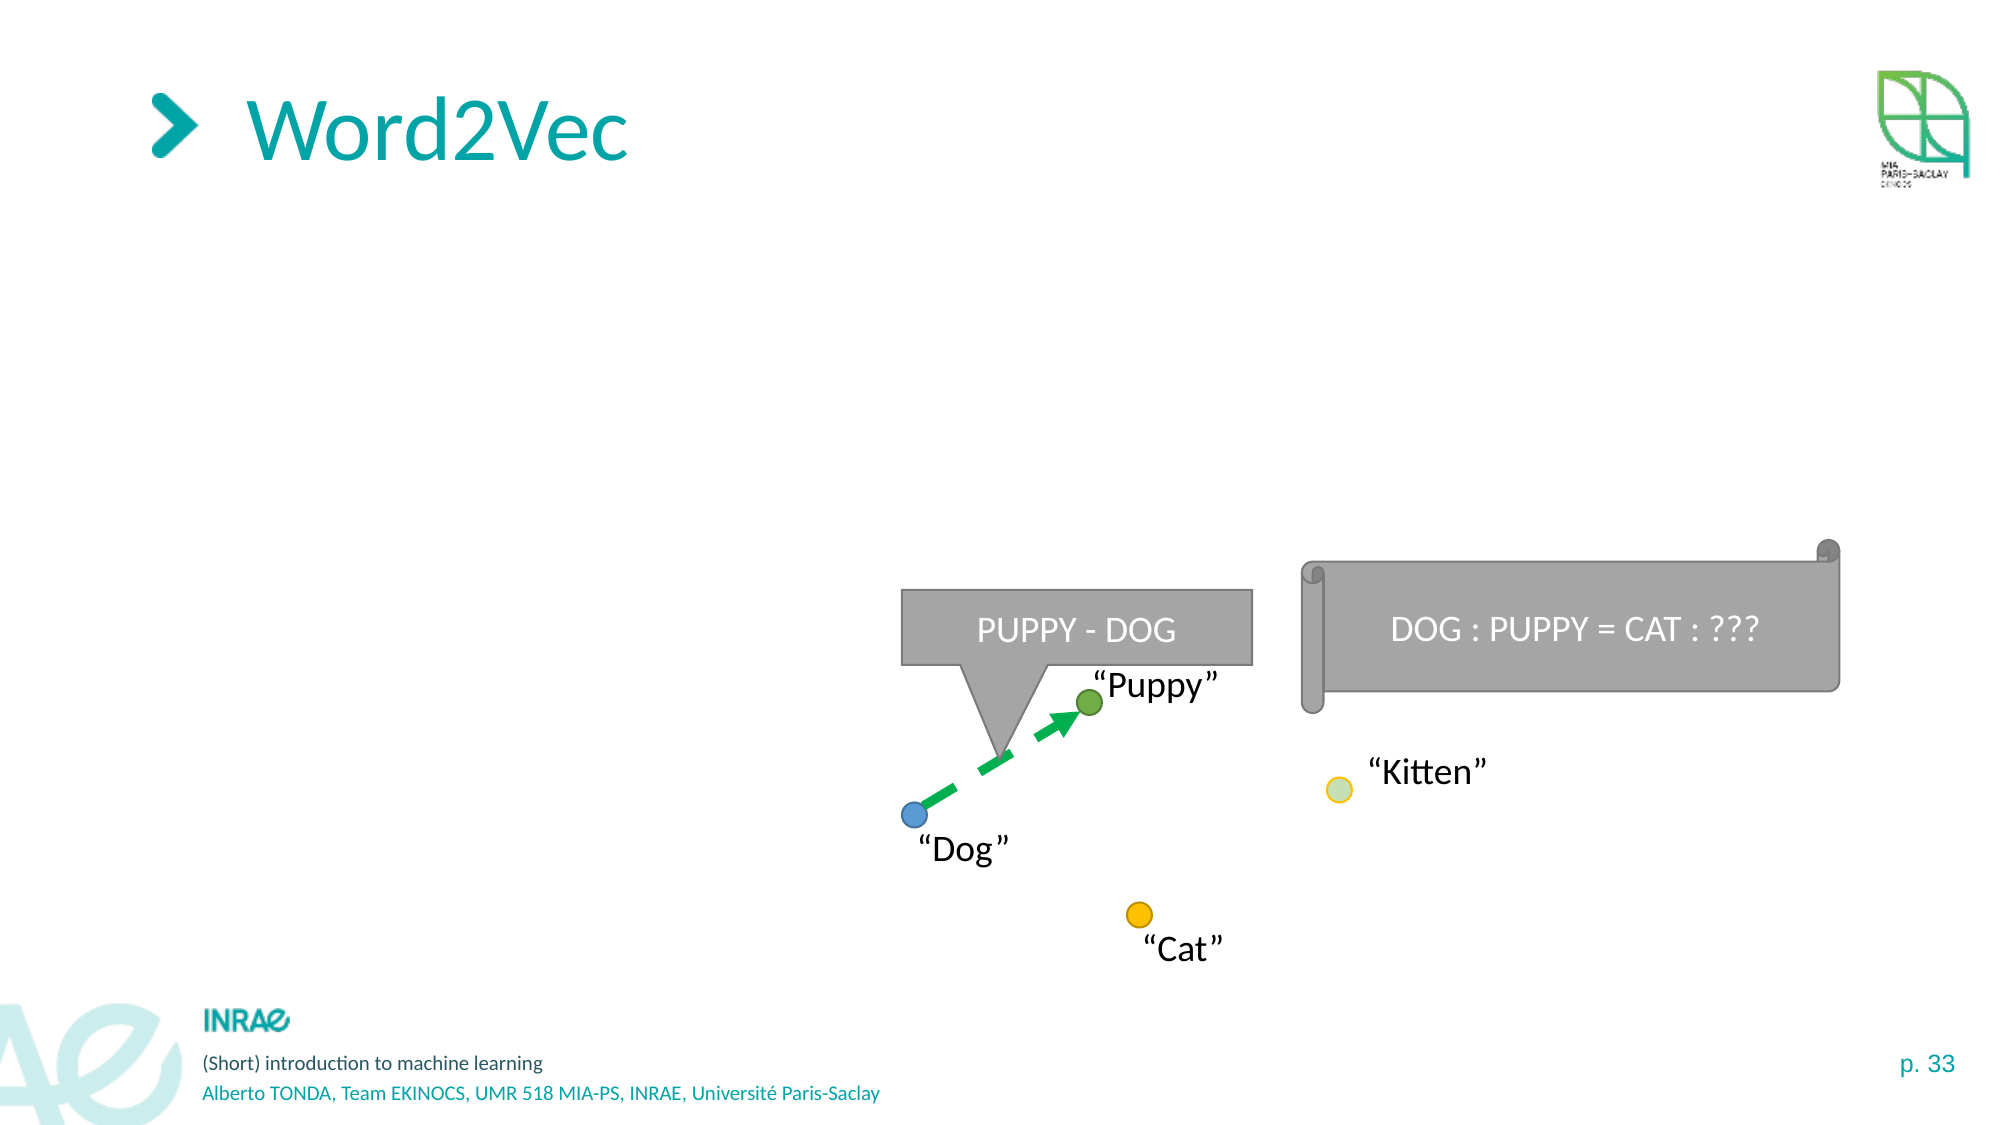

# Word2Vec

DOG : PUPPY = CAT : ???
PUPPY - DOG
“Puppy”

“Kitten”

“Dog”

“Cat”